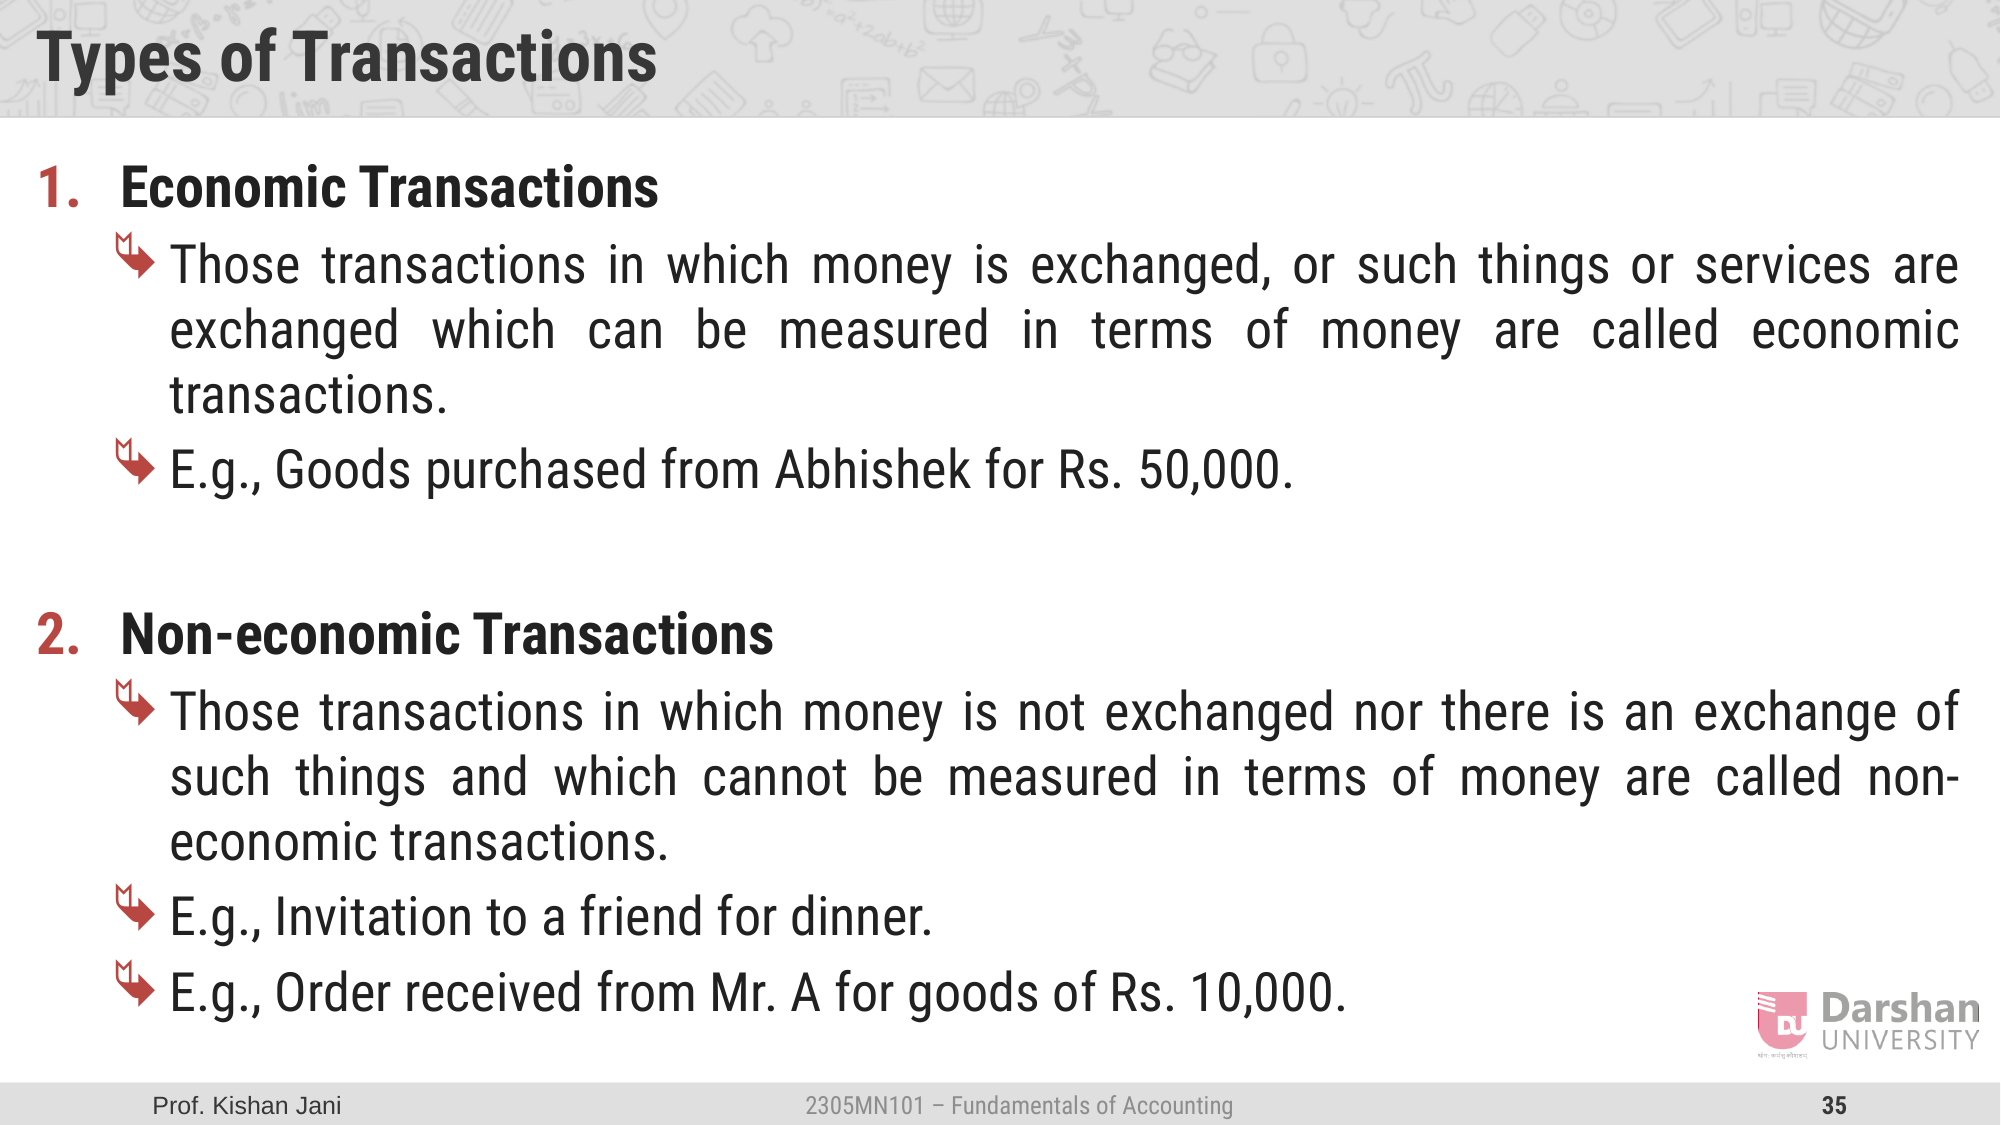

# Types of Transactions
Economic Transactions
Those transactions in which money is exchanged, or such things or services are exchanged which can be measured in terms of money are called economic transactions.
E.g., Goods purchased from Abhishek for Rs. 50,000.

Non-economic Transactions
Those transactions in which money is not exchanged nor there is an exchange of such things and which cannot be measured in terms of money are called non-economic transactions.
E.g., Invitation to a friend for dinner.
E.g., Order received from Mr. A for goods of Rs. 10,000.